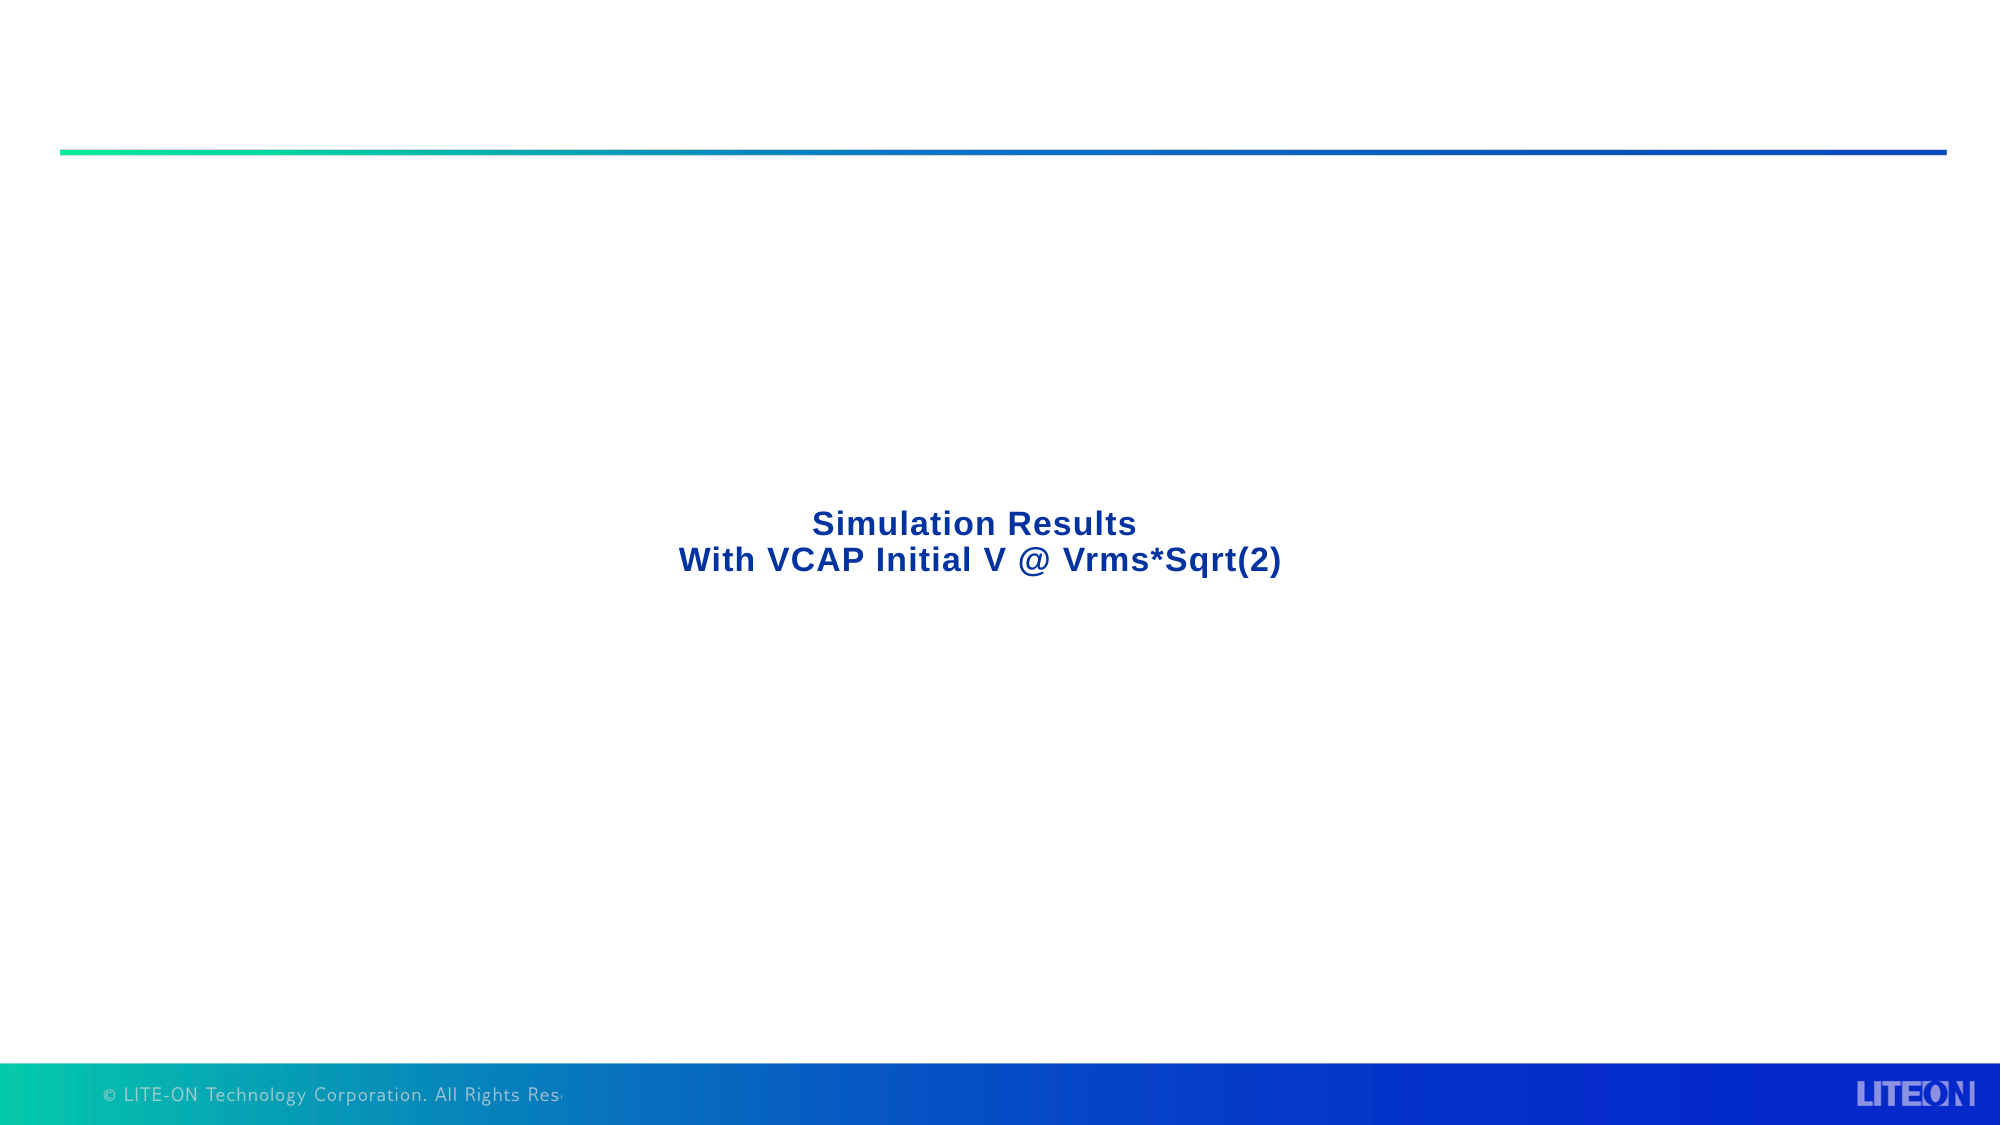

# Simulation Results With VCAP Initial V @ Vrms*Sqrt(2)